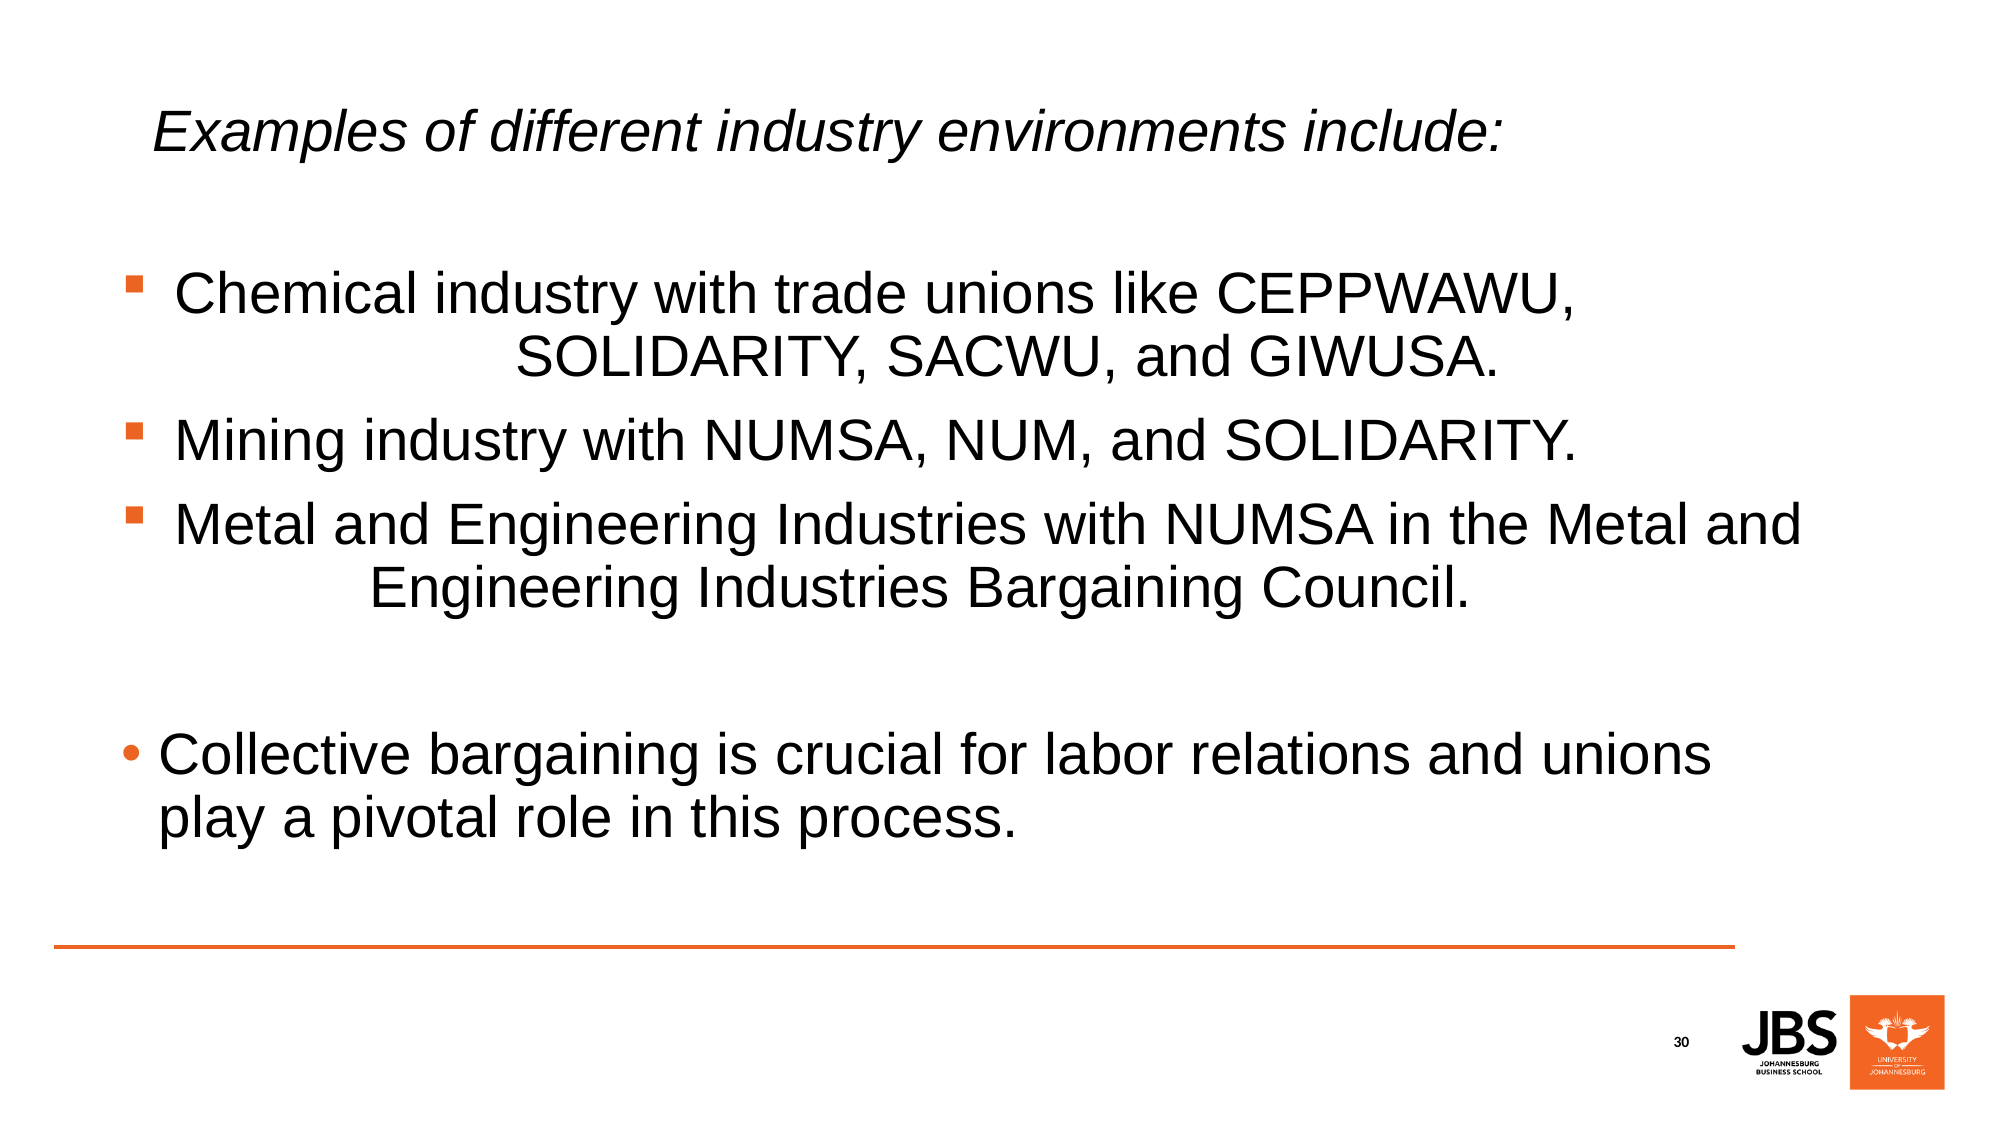

# Examples of different industry environments include:

 Chemical industry with trade unions like CEPPWAWU,                                     SOLIDARITY, SACWU, and GIWUSA.
 Mining industry with NUMSA, NUM, and SOLIDARITY.
 Metal and Engineering Industries with NUMSA in the Metal and              Engineering Industries Bargaining Council.

Collective bargaining is crucial for labor relations and unions play a pivotal role in this process.